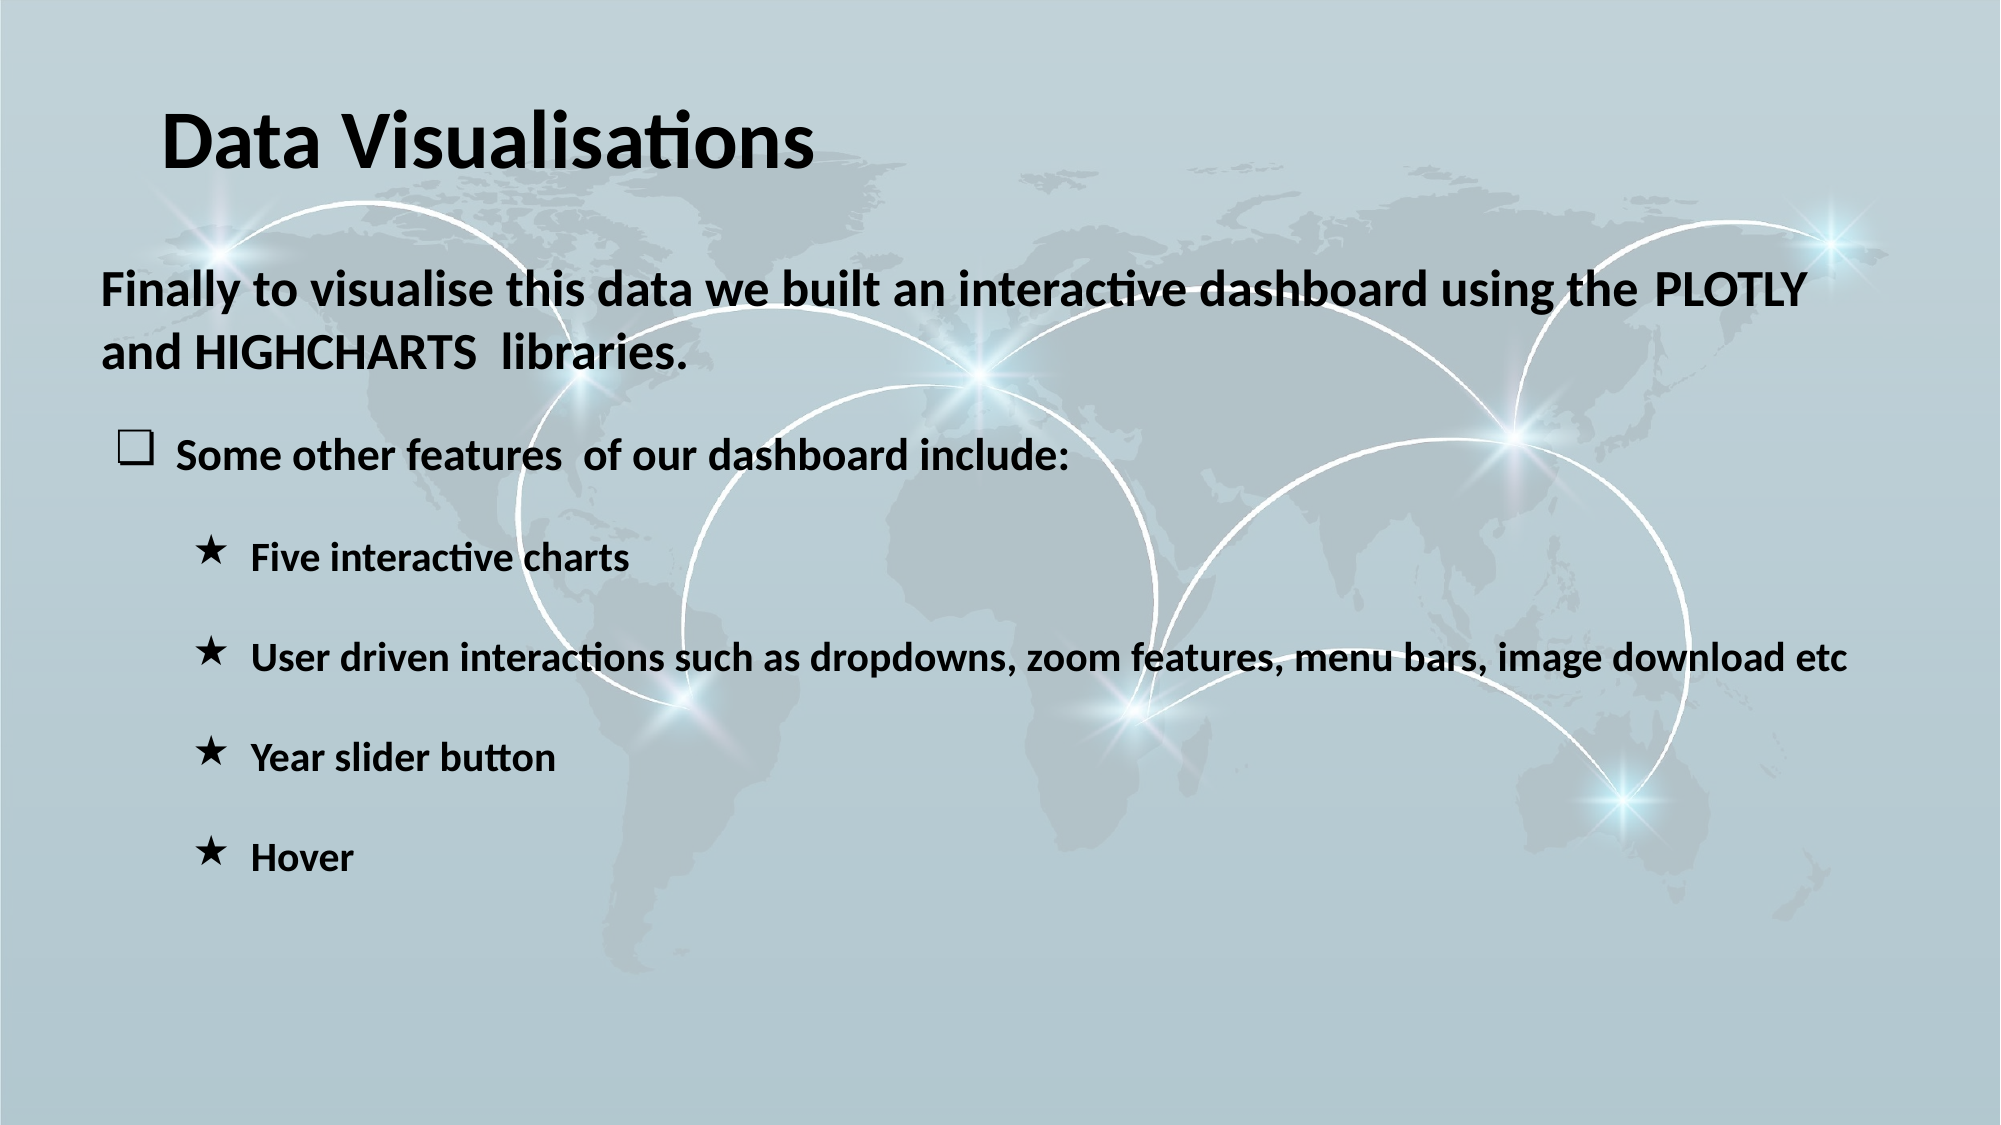

# Data Visualisations

Finally to visualise this data we built an interactive dashboard using the PLOTLY and HIGHCHARTS  libraries.

Some other features  of our dashboard include:

Five interactive charts

User driven interactions such as dropdowns, zoom features, menu bars, image download etc

Year slider button

Hover